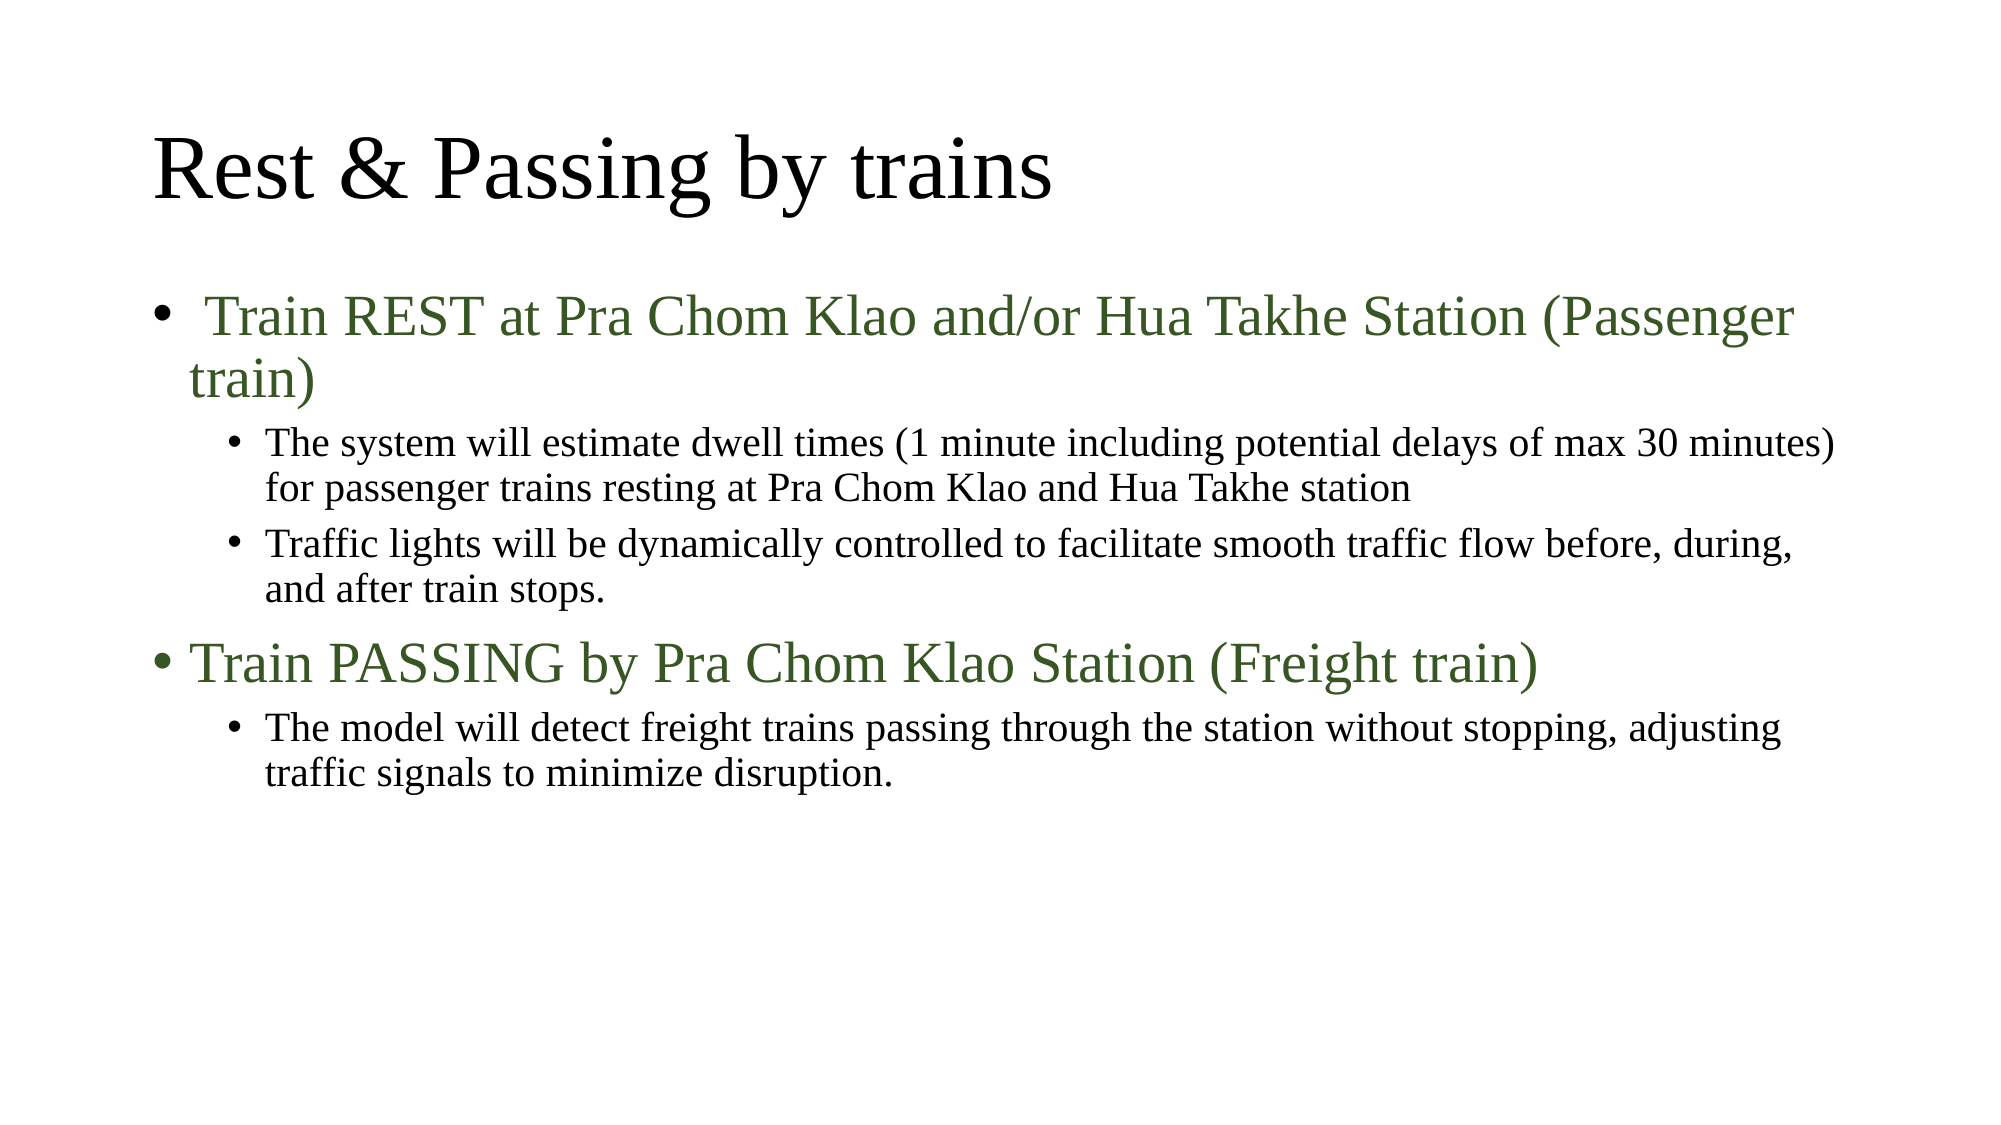

# Rest & Passing by trains
 Train REST at Pra Chom Klao and/or Hua Takhe Station (Passenger train)
The system will estimate dwell times (1 minute including potential delays of max 30 minutes) for passenger trains resting at Pra Chom Klao and Hua Takhe station
Traffic lights will be dynamically controlled to facilitate smooth traffic flow before, during, and after train stops.
Train PASSING by Pra Chom Klao Station (Freight train)
The model will detect freight trains passing through the station without stopping, adjusting traffic signals to minimize disruption.